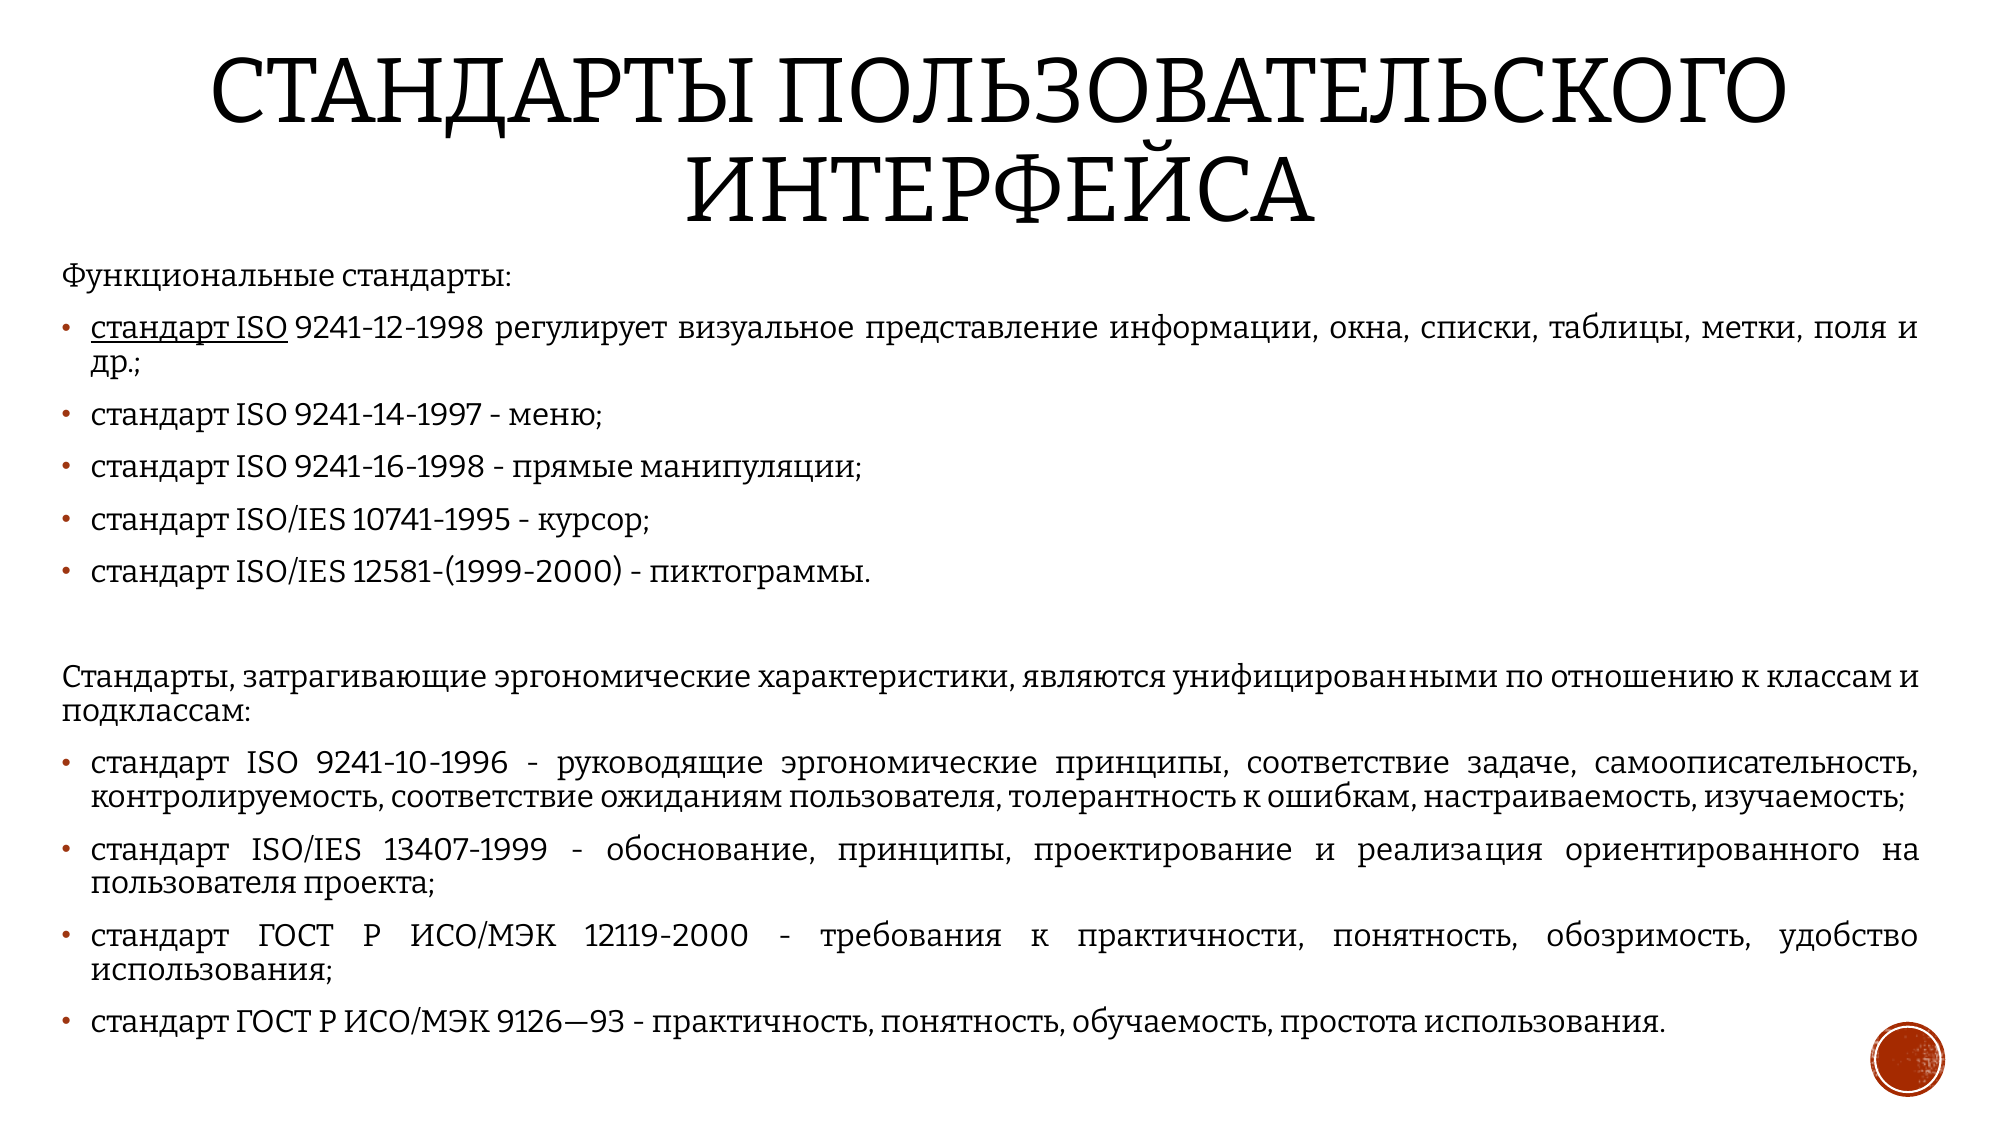

# Стандарты пользовательского интерфейса
Функциональные стандарты:
стандарт ISO 9241-12-1998 регулирует визуальное представление информации, окна, списки, таблицы, метки, поля и др.;
стандарт ISO 9241-14-1997 - меню;
стандарт ISO 9241-16-1998 - прямые манипуляции;
стандарт ISO/IES 10741-1995 - курсор;
стандарт ISO/IES 12581-(1999-2000) - пиктограммы.

Стандарты, затрагивающие эргономические характеристики, являются унифицирован­ными по отношению к классам и подклассам:
стандарт ISO 9241-10-1996 - руководящие эргономические принципы, соответствие задаче, самоописательность, контролируемость, соответствие ожиданиям пользователя, то­лерантность к ошибкам, настраиваемость, изучаемость;
стандарт ISO/IES 13407-1999 - обоснование, принципы, проектирование и реализа­ция ориентированного на пользователя проекта;
стандарт ГОСТ Р ИСО/МЭК 12119-2000 - требования к практичности, понятность, обозримость, удобство использования;
стандарт ГОСТ Р ИСО/МЭК 9126—93 - практичность, понятность, обучаемость, простота использования.